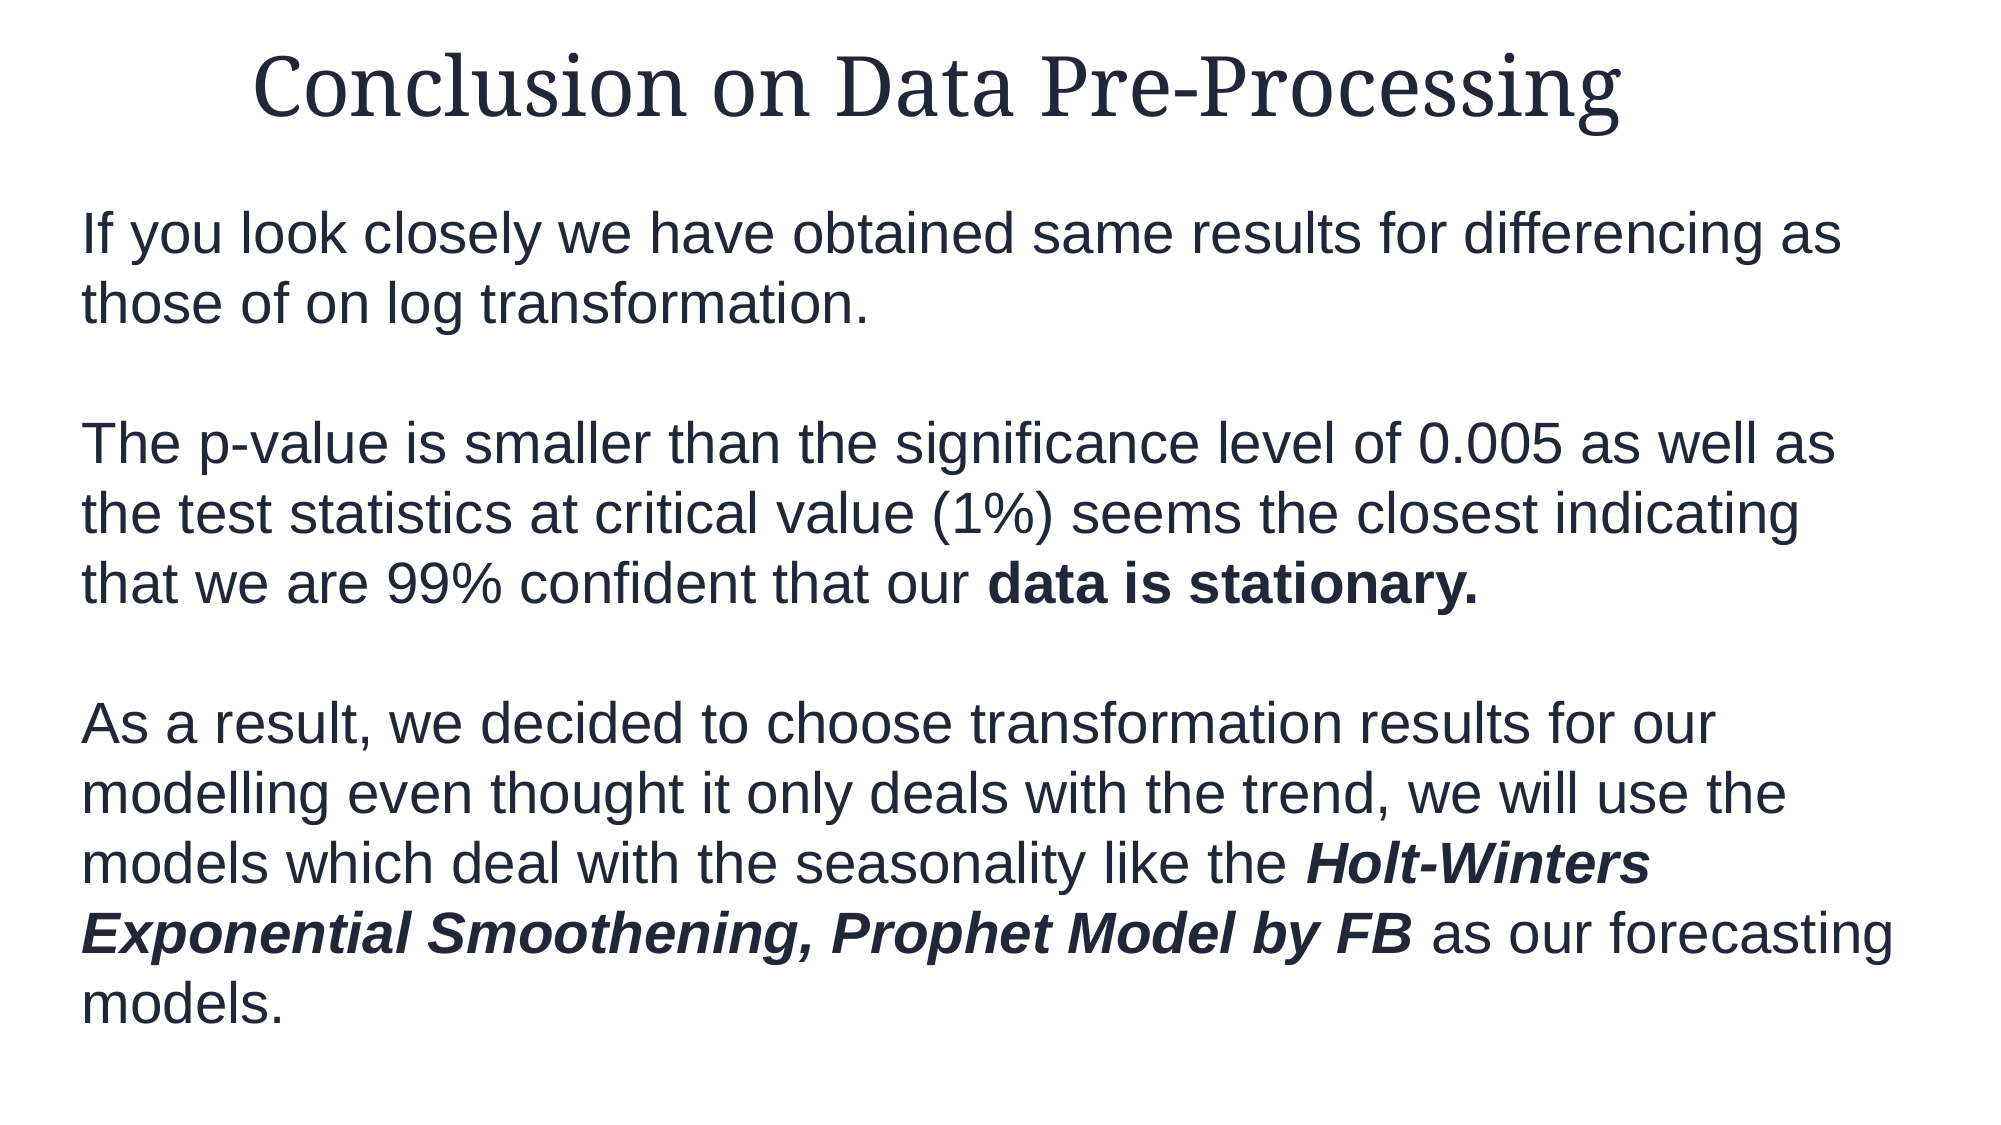

Conclusion on Data Pre-Processing
If you look closely we have obtained same results for differencing as those of on log transformation.

The p-value is smaller than the significance level of 0.005 as well as the test statistics at critical value (1%) seems the closest indicating that we are 99% confident that our data is stationary.

As a result, we decided to choose transformation results for our modelling even thought it only deals with the trend, we will use the models which deal with the seasonality like the Holt-Winters Exponential Smoothening, Prophet Model by FB as our forecasting models.